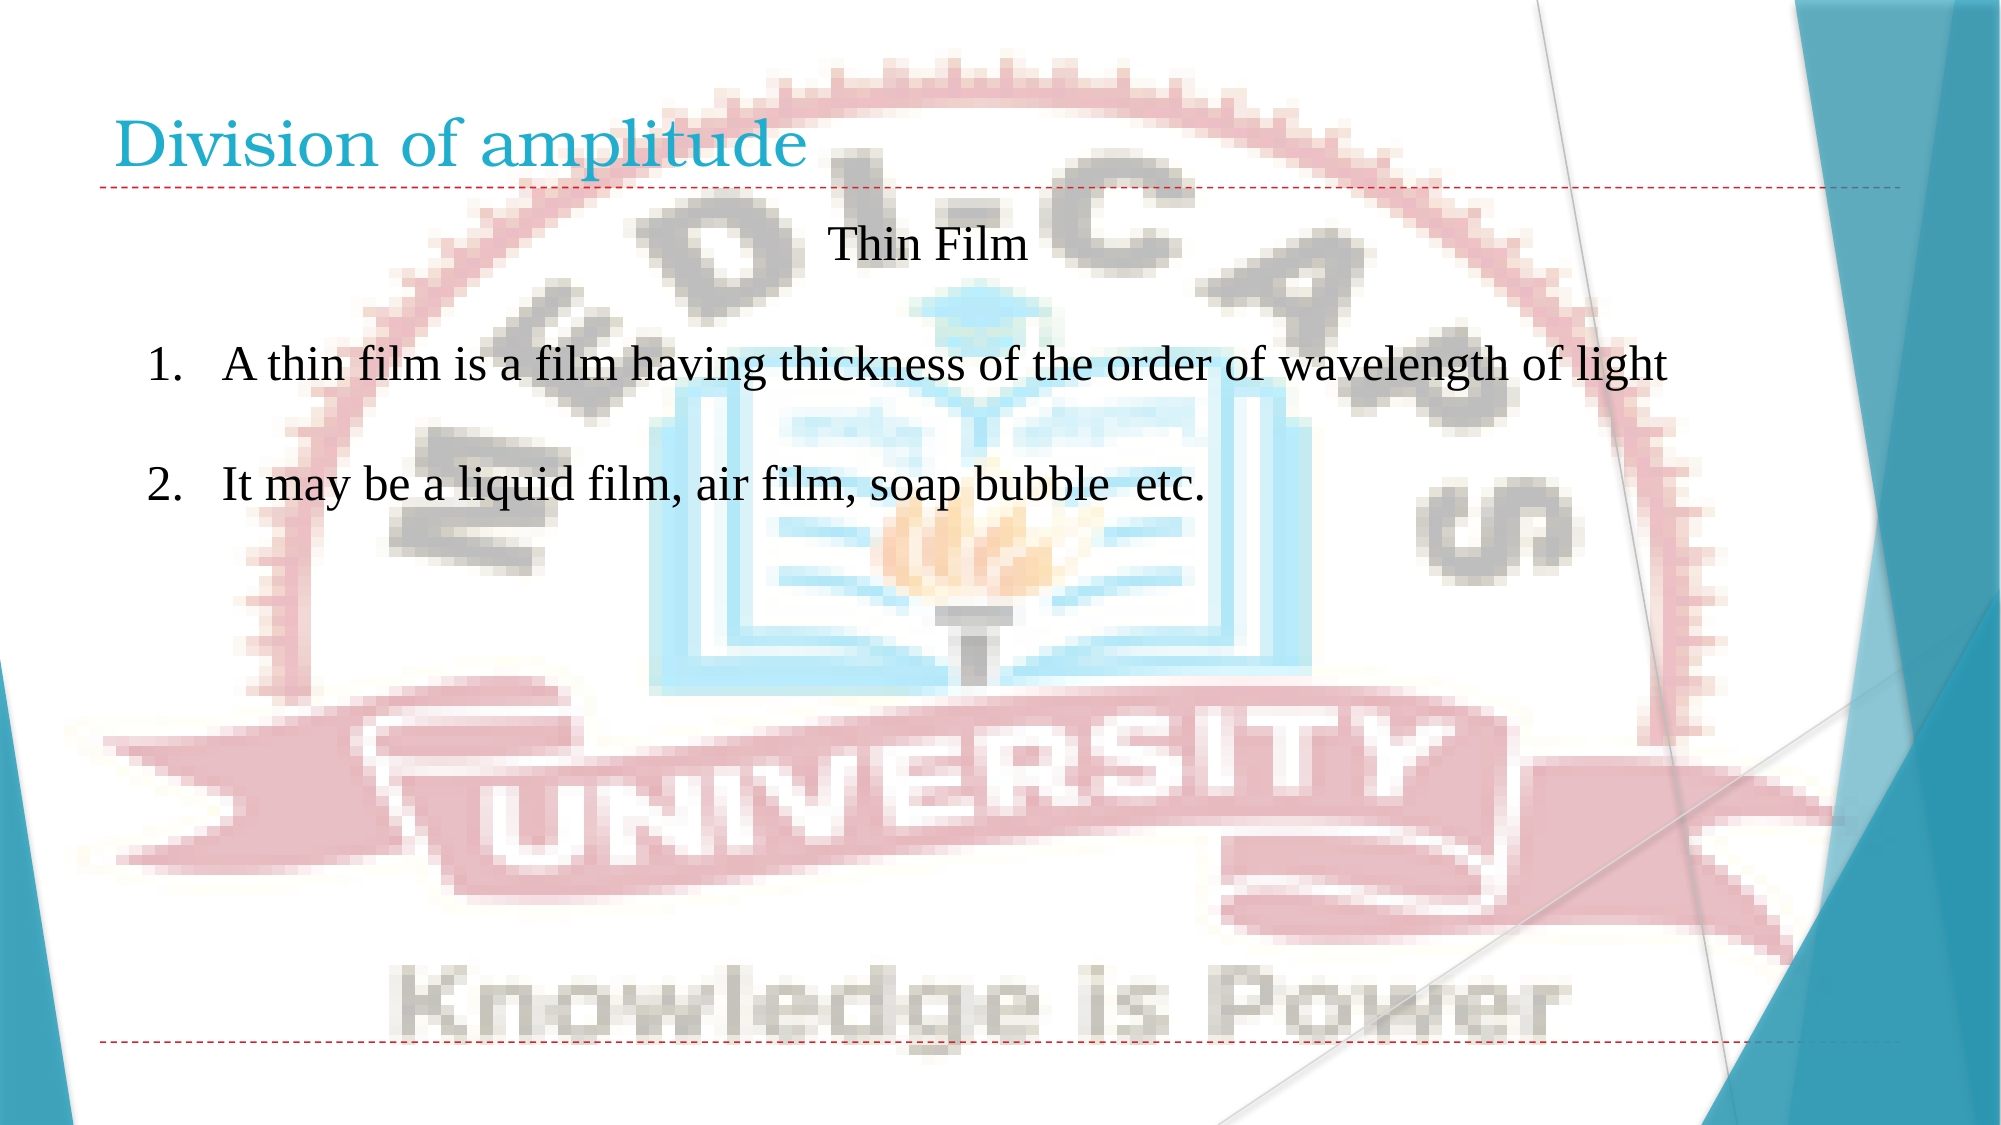

# Division of amplitude
Thin Film

A thin film is a film having thickness of the order of wavelength of light

It may be a liquid film, air film, soap bubble  etc.